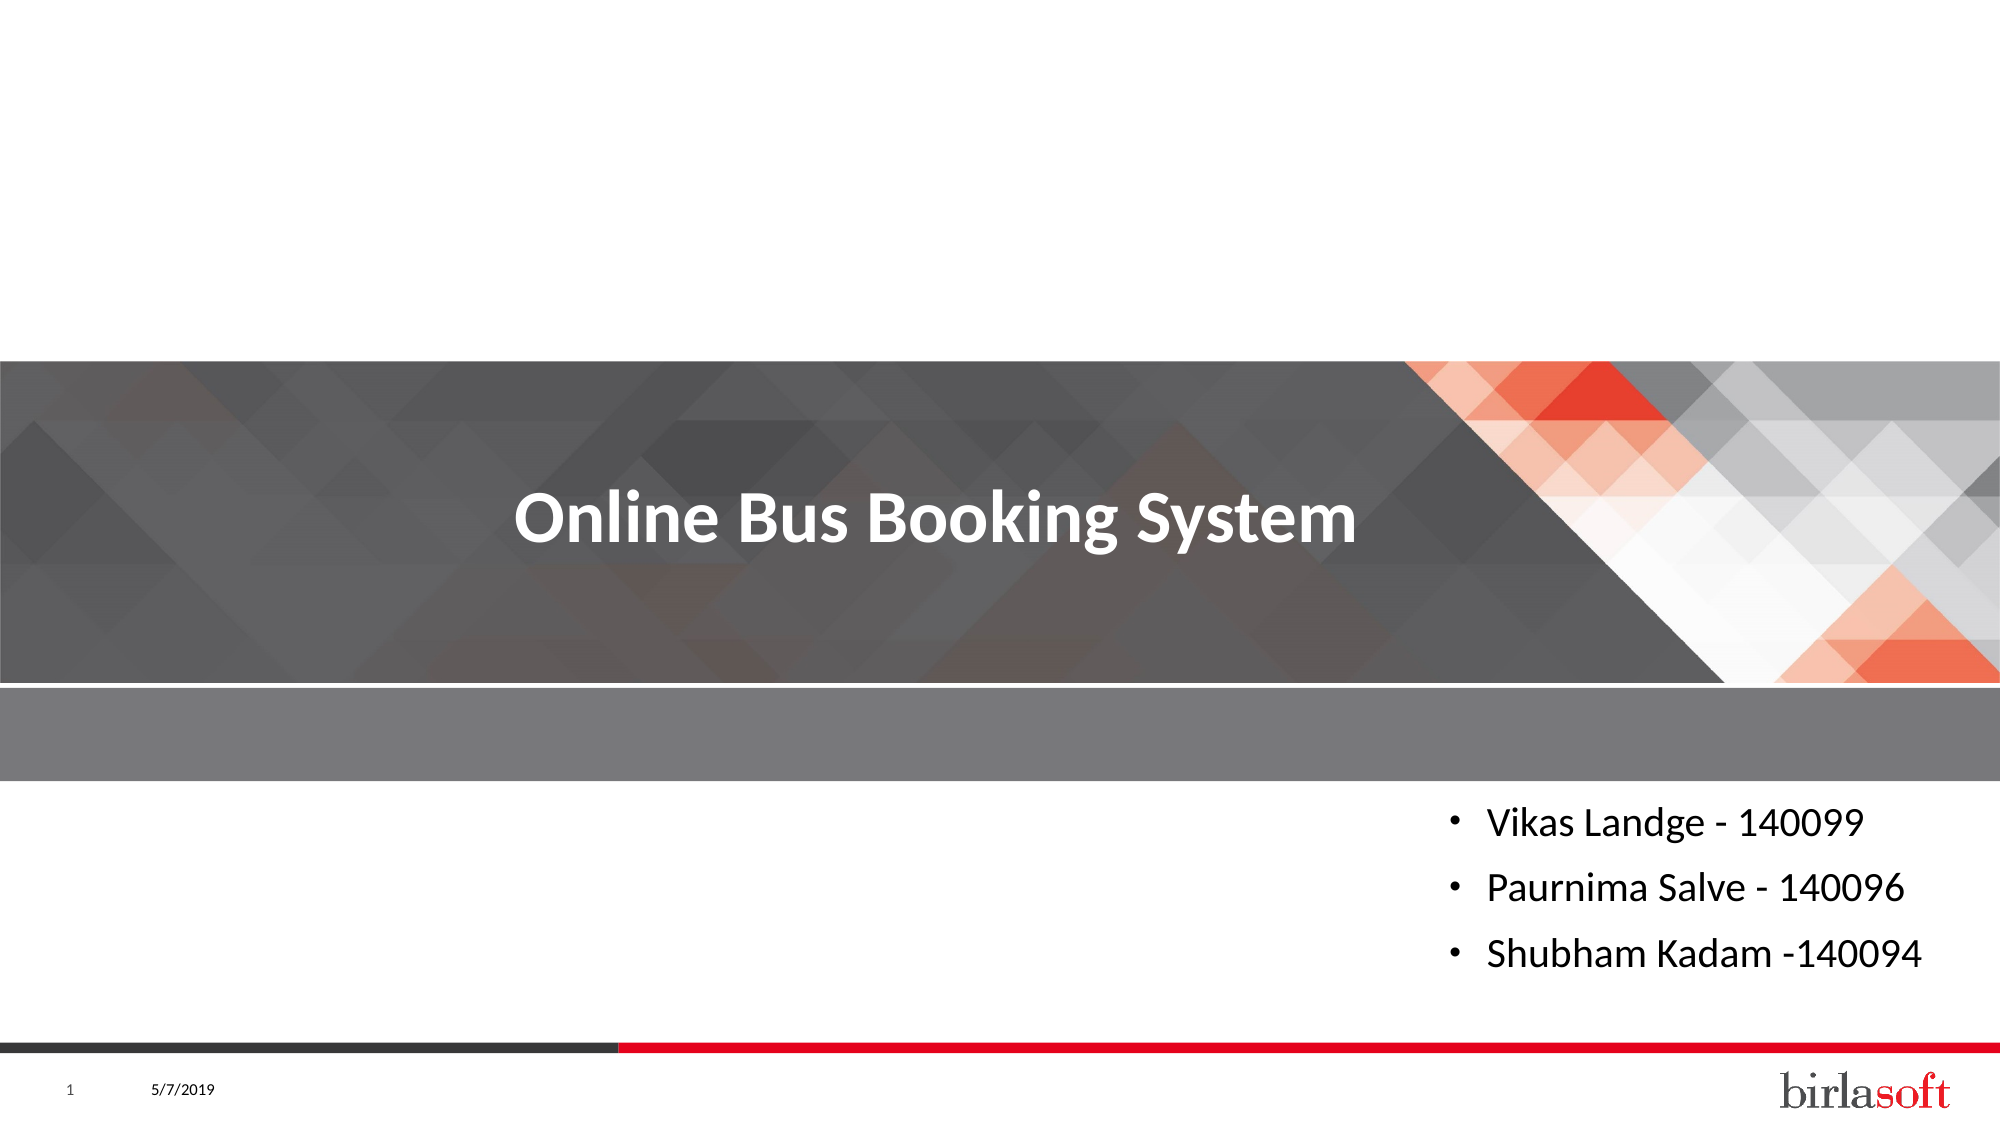

# Online Bus Booking System
Vikas Landge - 140099
Paurnima Salve - 140096
Shubham Kadam -140094

5/7/2019
1